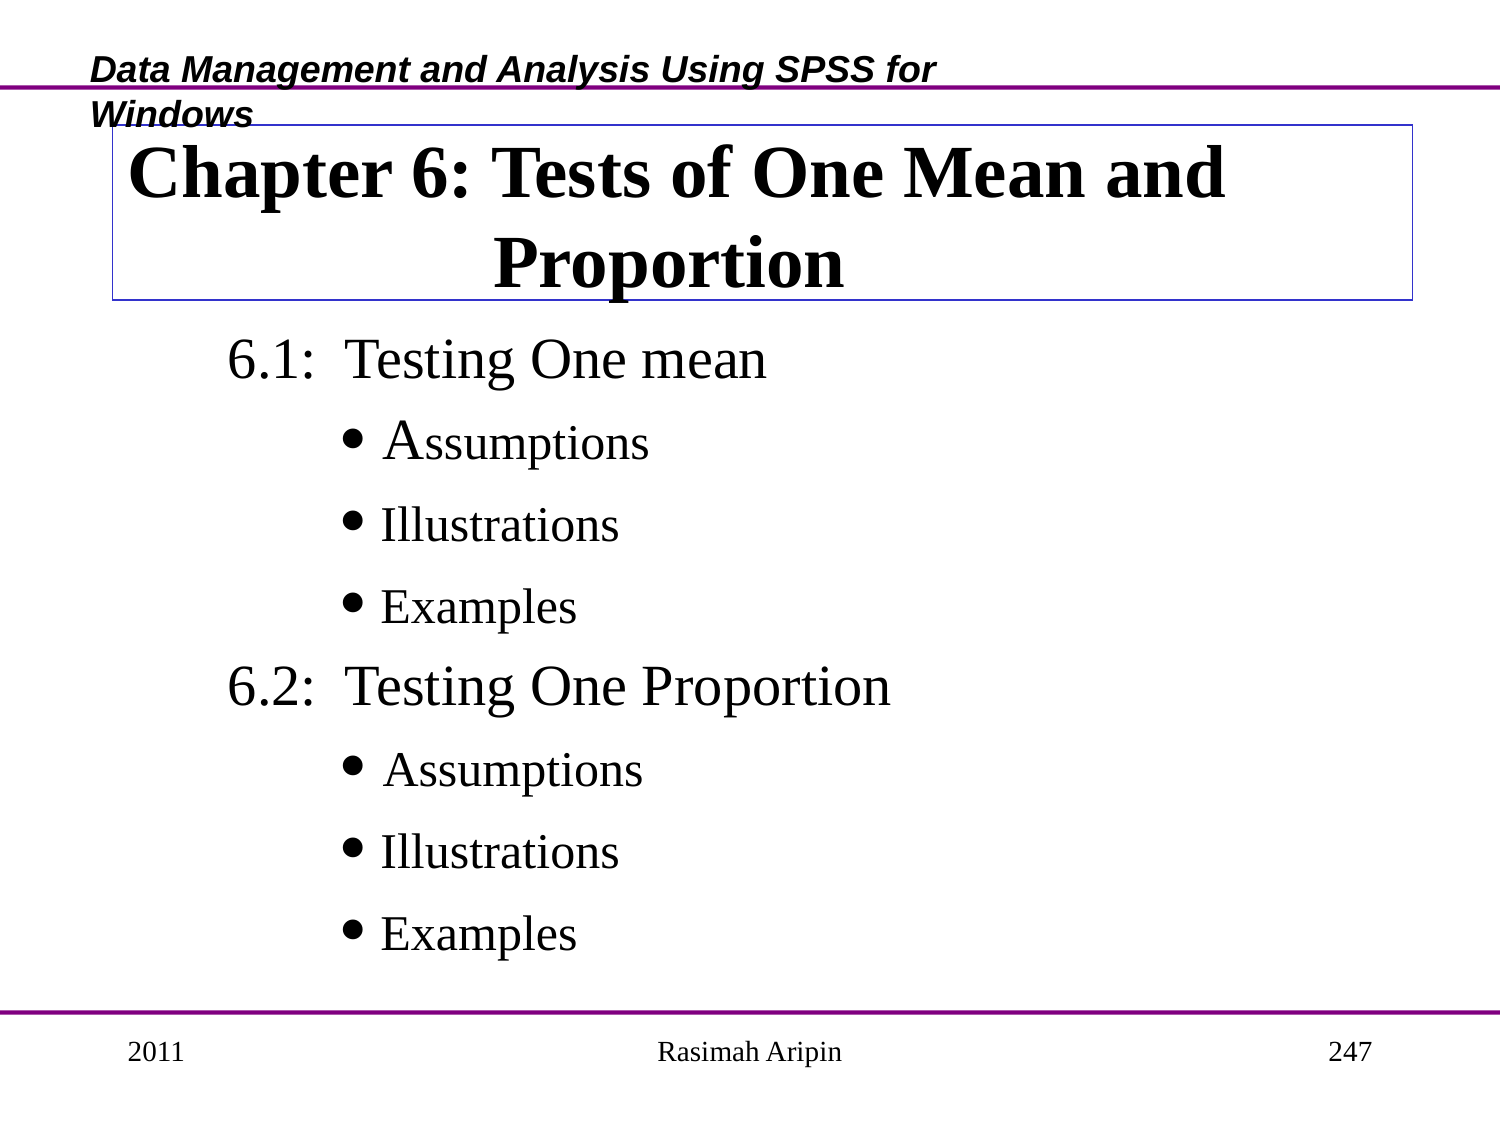

Data Management and Analysis Using SPSS for Windows
# Chapter 6: Tests of One Mean and Proportion
6.1:  Testing One mean
        • Assumptions
        • Illustrations
        • Examples
6.2:  Testing One Proportion
        • Assumptions
        • Illustrations
        • Examples
2011
Rasimah Aripin
247